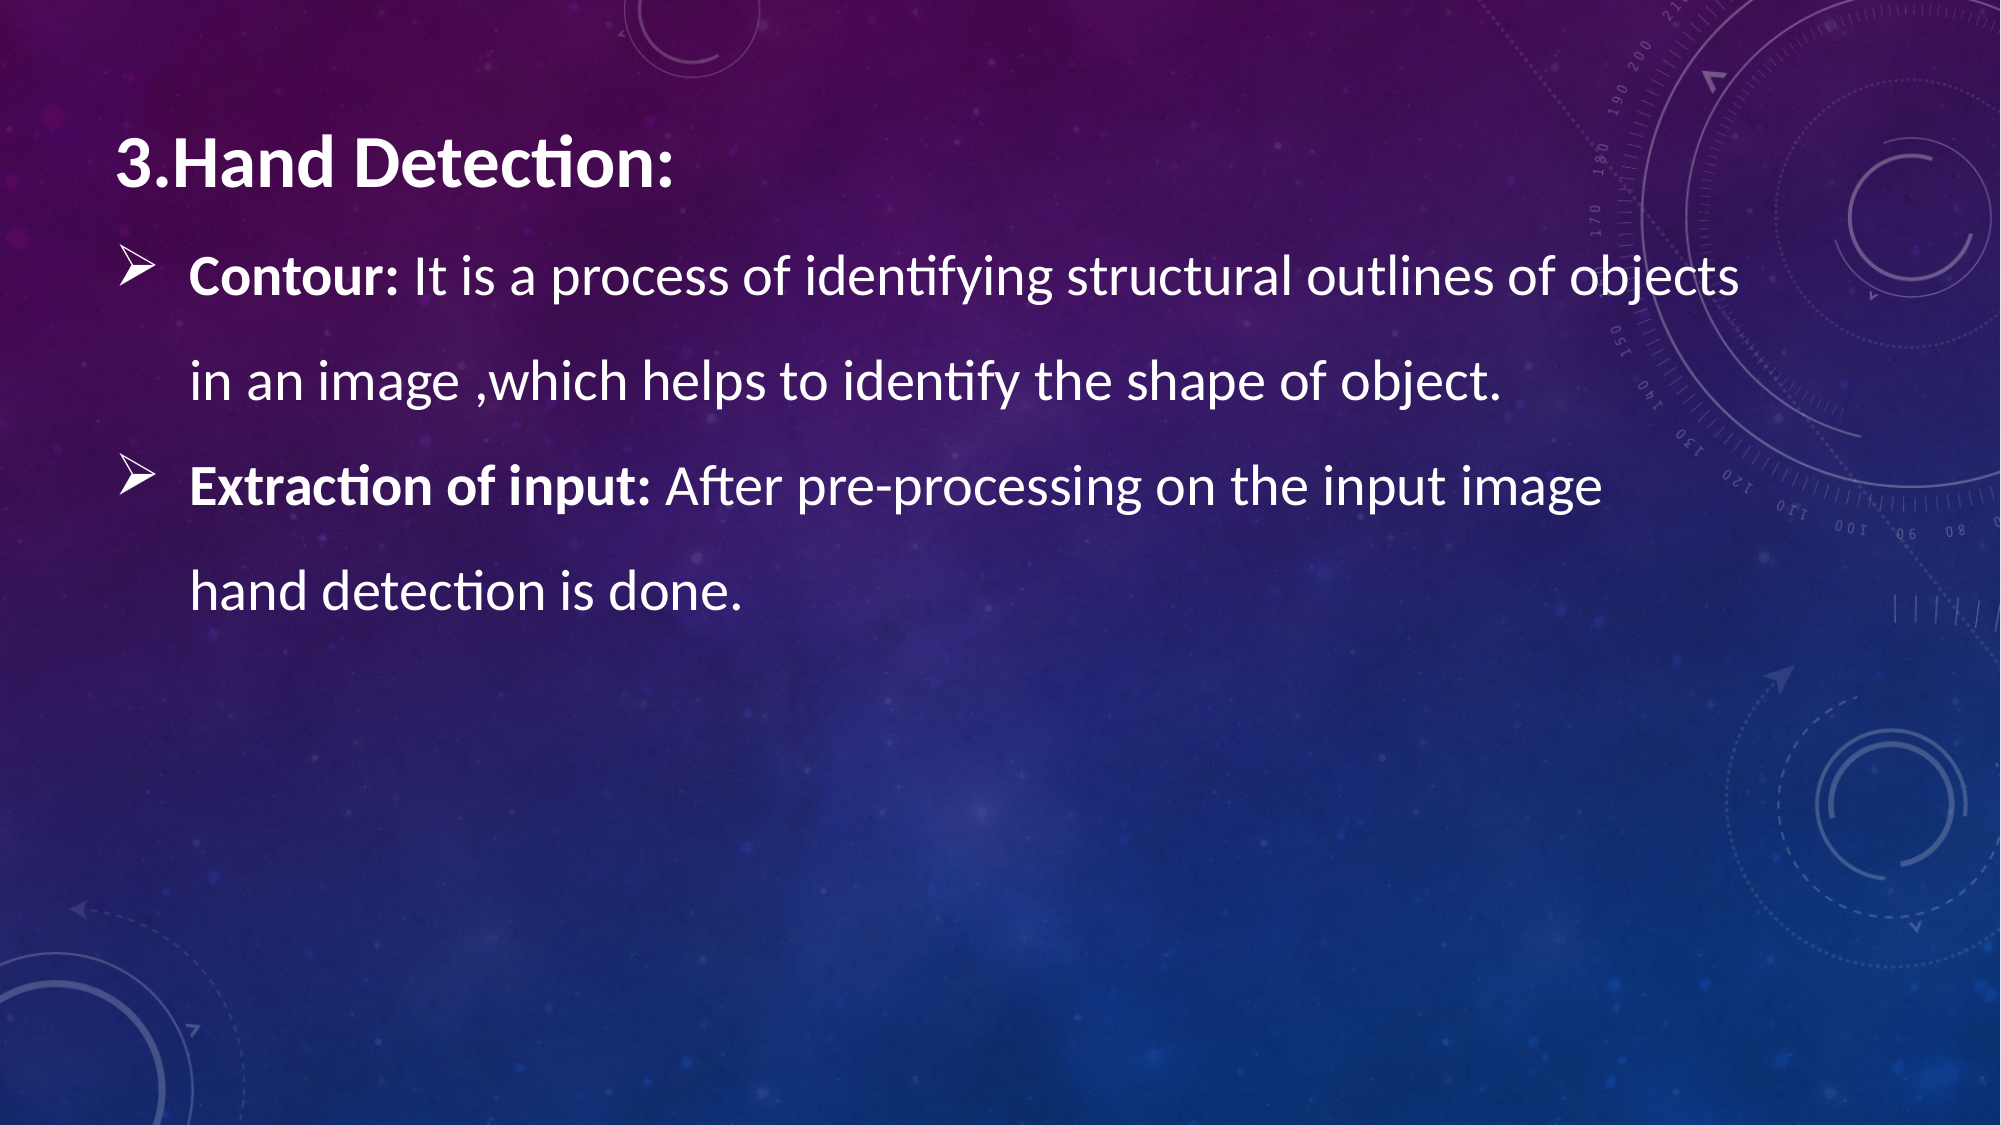

3.Hand Detection:
Contour: It is a process of identifying structural outlines of objects in an image ,which helps to identify the shape of object.
Extraction of input: After pre-processing on the input image   hand detection is done.